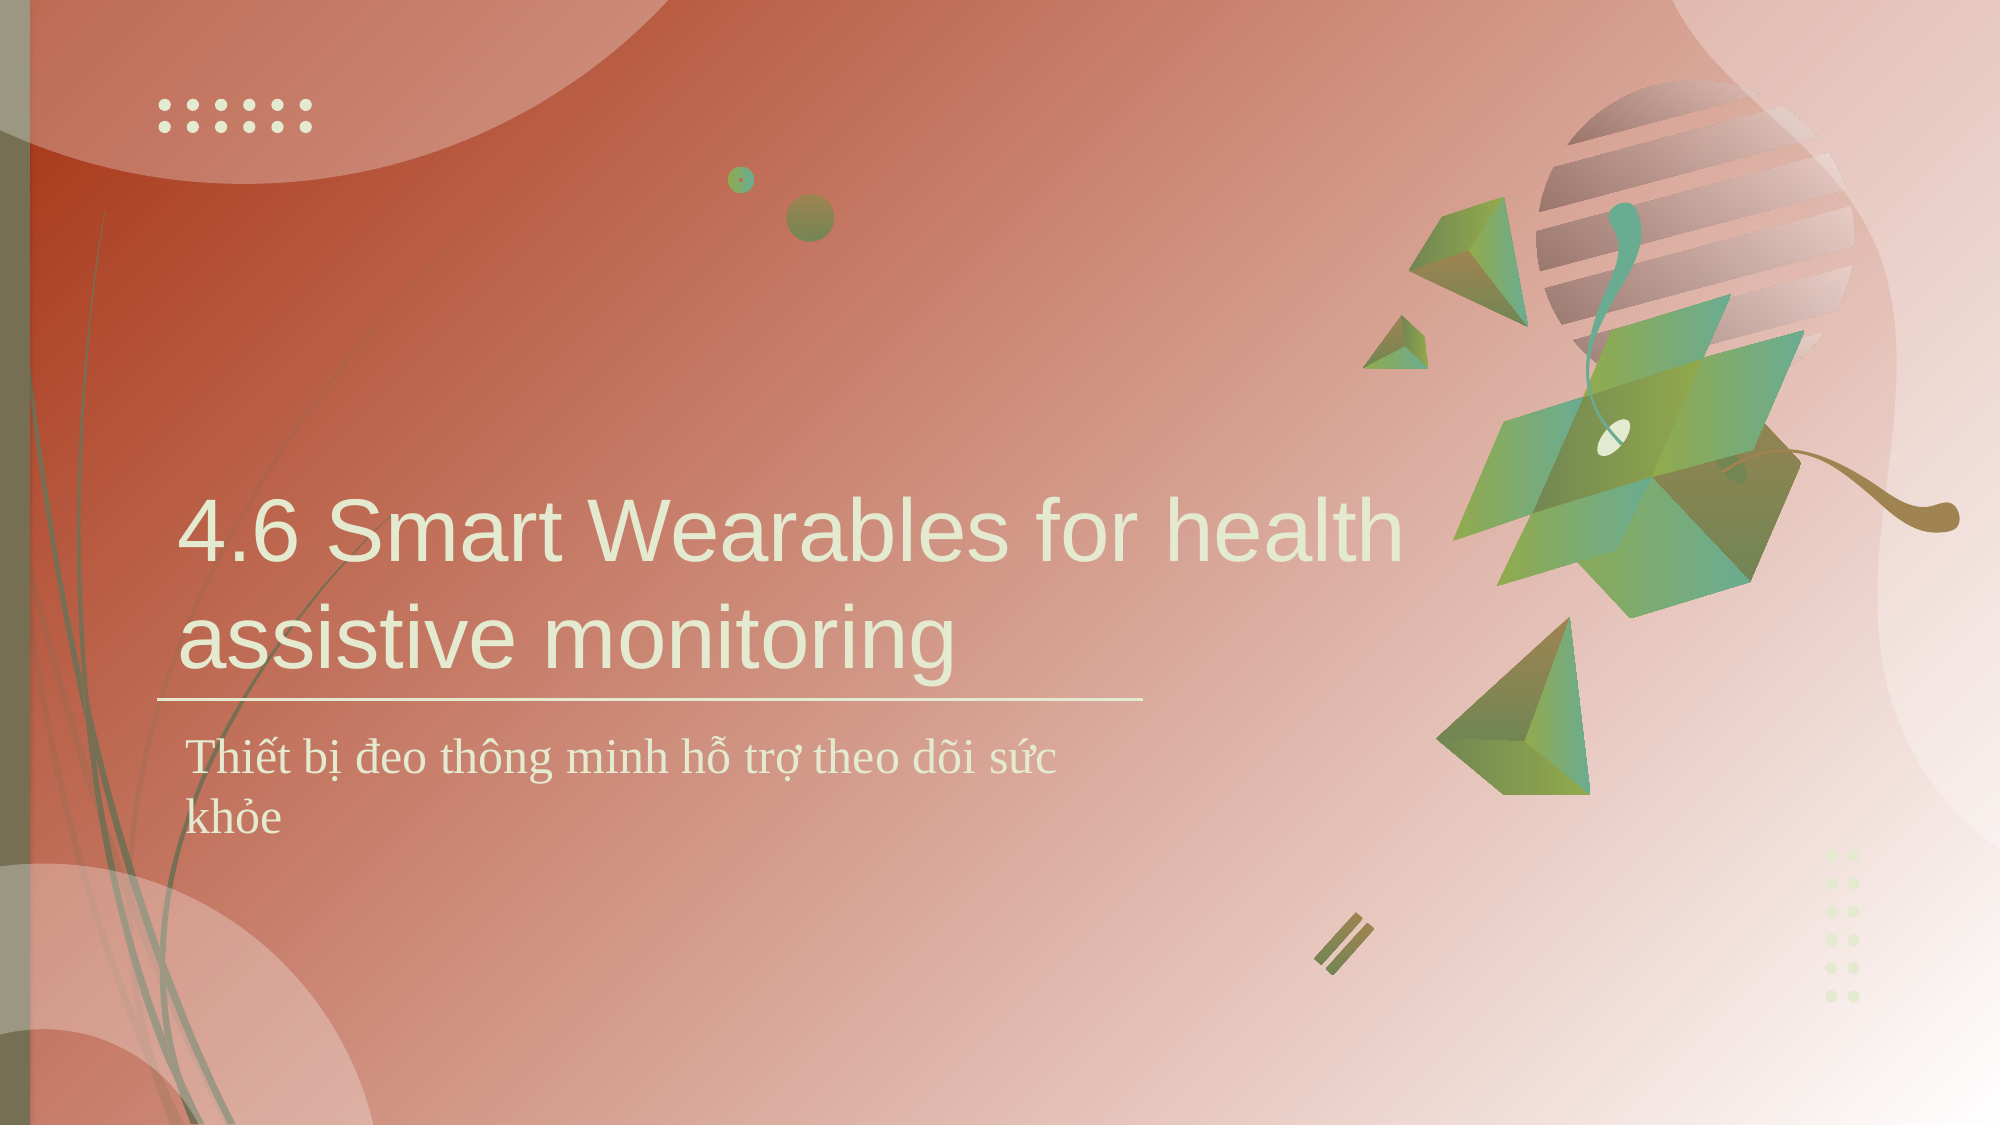

# 4.6 Smart Wearables for health assistive monitoring
Thiết bị đeo thông minh hỗ trợ theo dõi sức khỏe